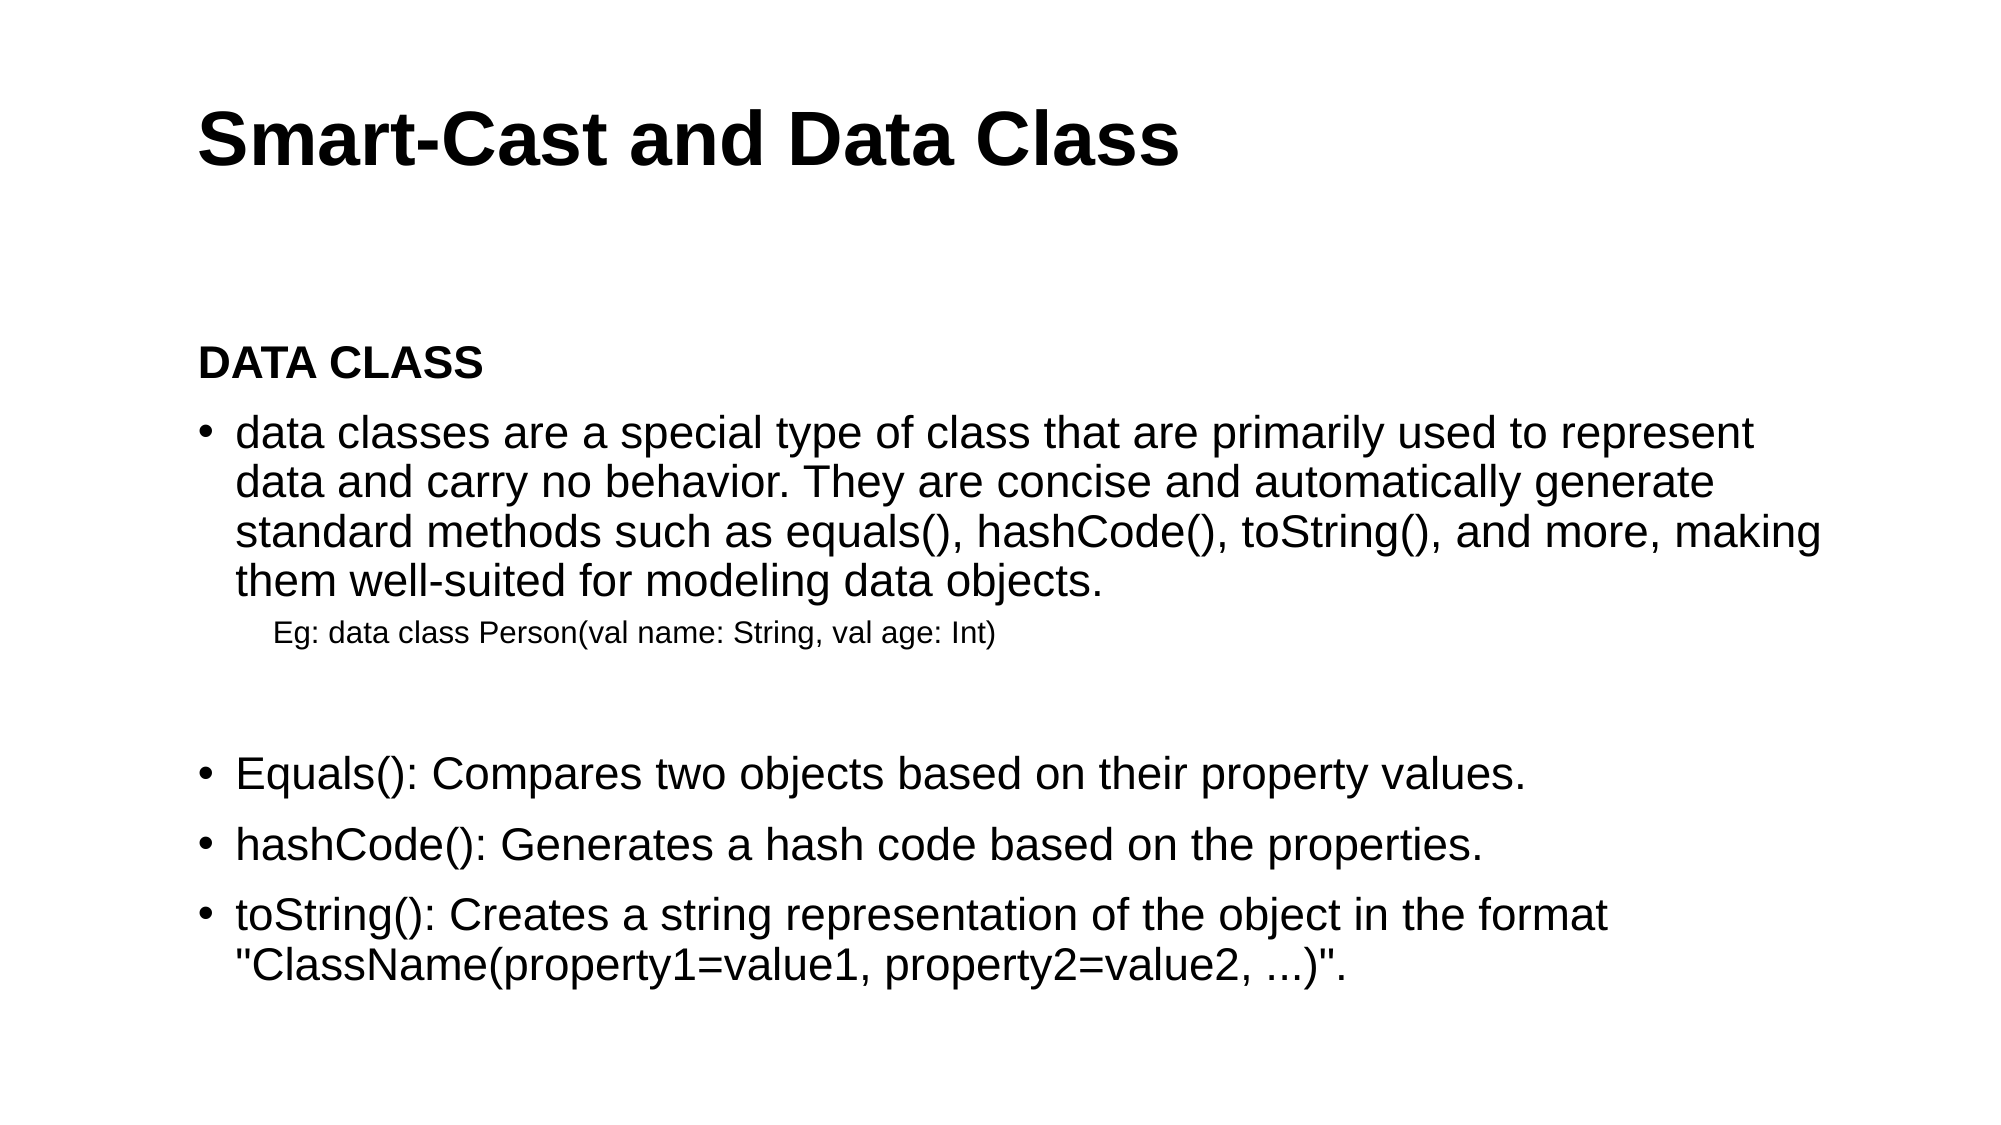

# Smart-Cast and Data Class
DATA CLASS
data classes are a special type of class that are primarily used to represent data and carry no behavior. They are concise and automatically generate standard methods such as equals(), hashCode(), toString(), and more, making them well-suited for modeling data objects.
Eg: data class Person(val name: String, val age: Int)

Equals(): Compares two objects based on their property values.
hashCode(): Generates a hash code based on the properties.
toString(): Creates a string representation of the object in the format "ClassName(property1=value1, property2=value2, ...)".